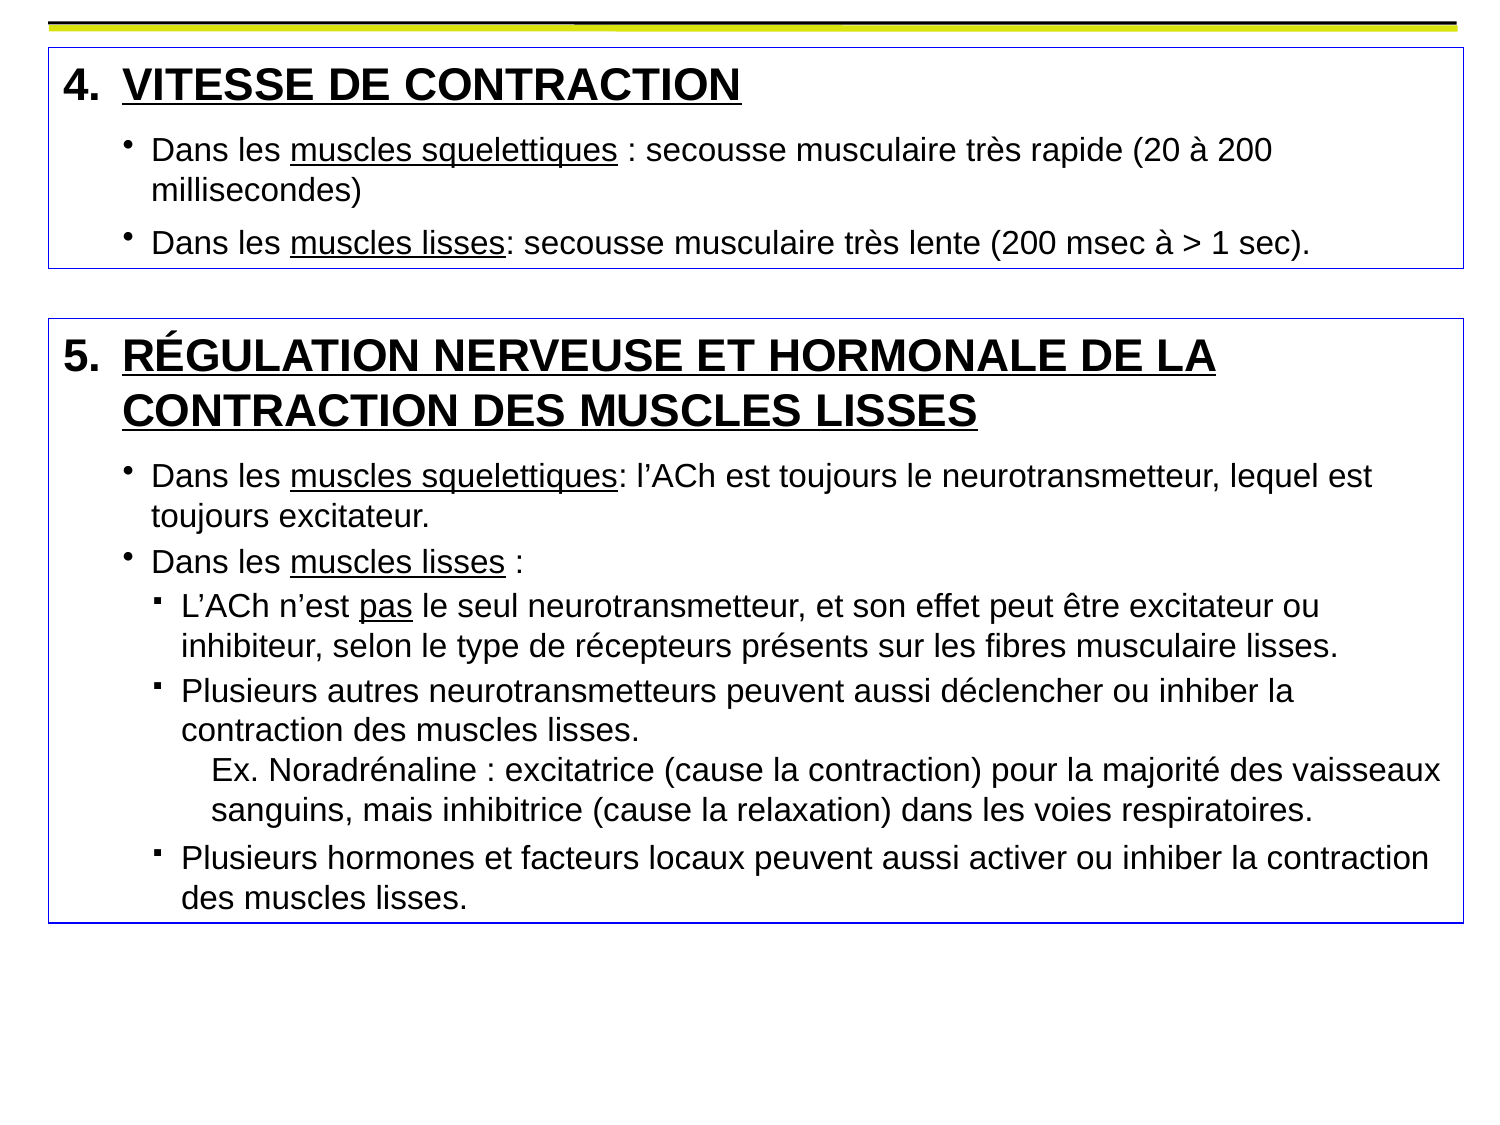

4.	VITESSE DE CONTRACTION
Dans les muscles squelettiques : secousse musculaire très rapide (20 à 200 millisecondes)
Dans les muscles lisses: secousse musculaire très lente (200 msec à > 1 sec).
5.	RÉGULATION NERVEUSE ET HORMONALE DE LA CONTRACTION DES MUSCLES LISSES
Dans les muscles squelettiques: l’ACh est toujours le neurotransmetteur, lequel est toujours excitateur.
Dans les muscles lisses :
L’ACh n’est pas le seul neurotransmetteur, et son effet peut être excitateur ou inhibiteur, selon le type de récepteurs présents sur les fibres musculaire lisses.
Plusieurs autres neurotransmetteurs peuvent aussi déclencher ou inhiber la contraction des muscles lisses.
	Ex. Noradrénaline : excitatrice (cause la contraction) pour la majorité des vaisseaux sanguins, mais inhibitrice (cause la relaxation) dans les voies respiratoires.
Plusieurs hormones et facteurs locaux peuvent aussi activer ou inhiber la contraction des muscles lisses.